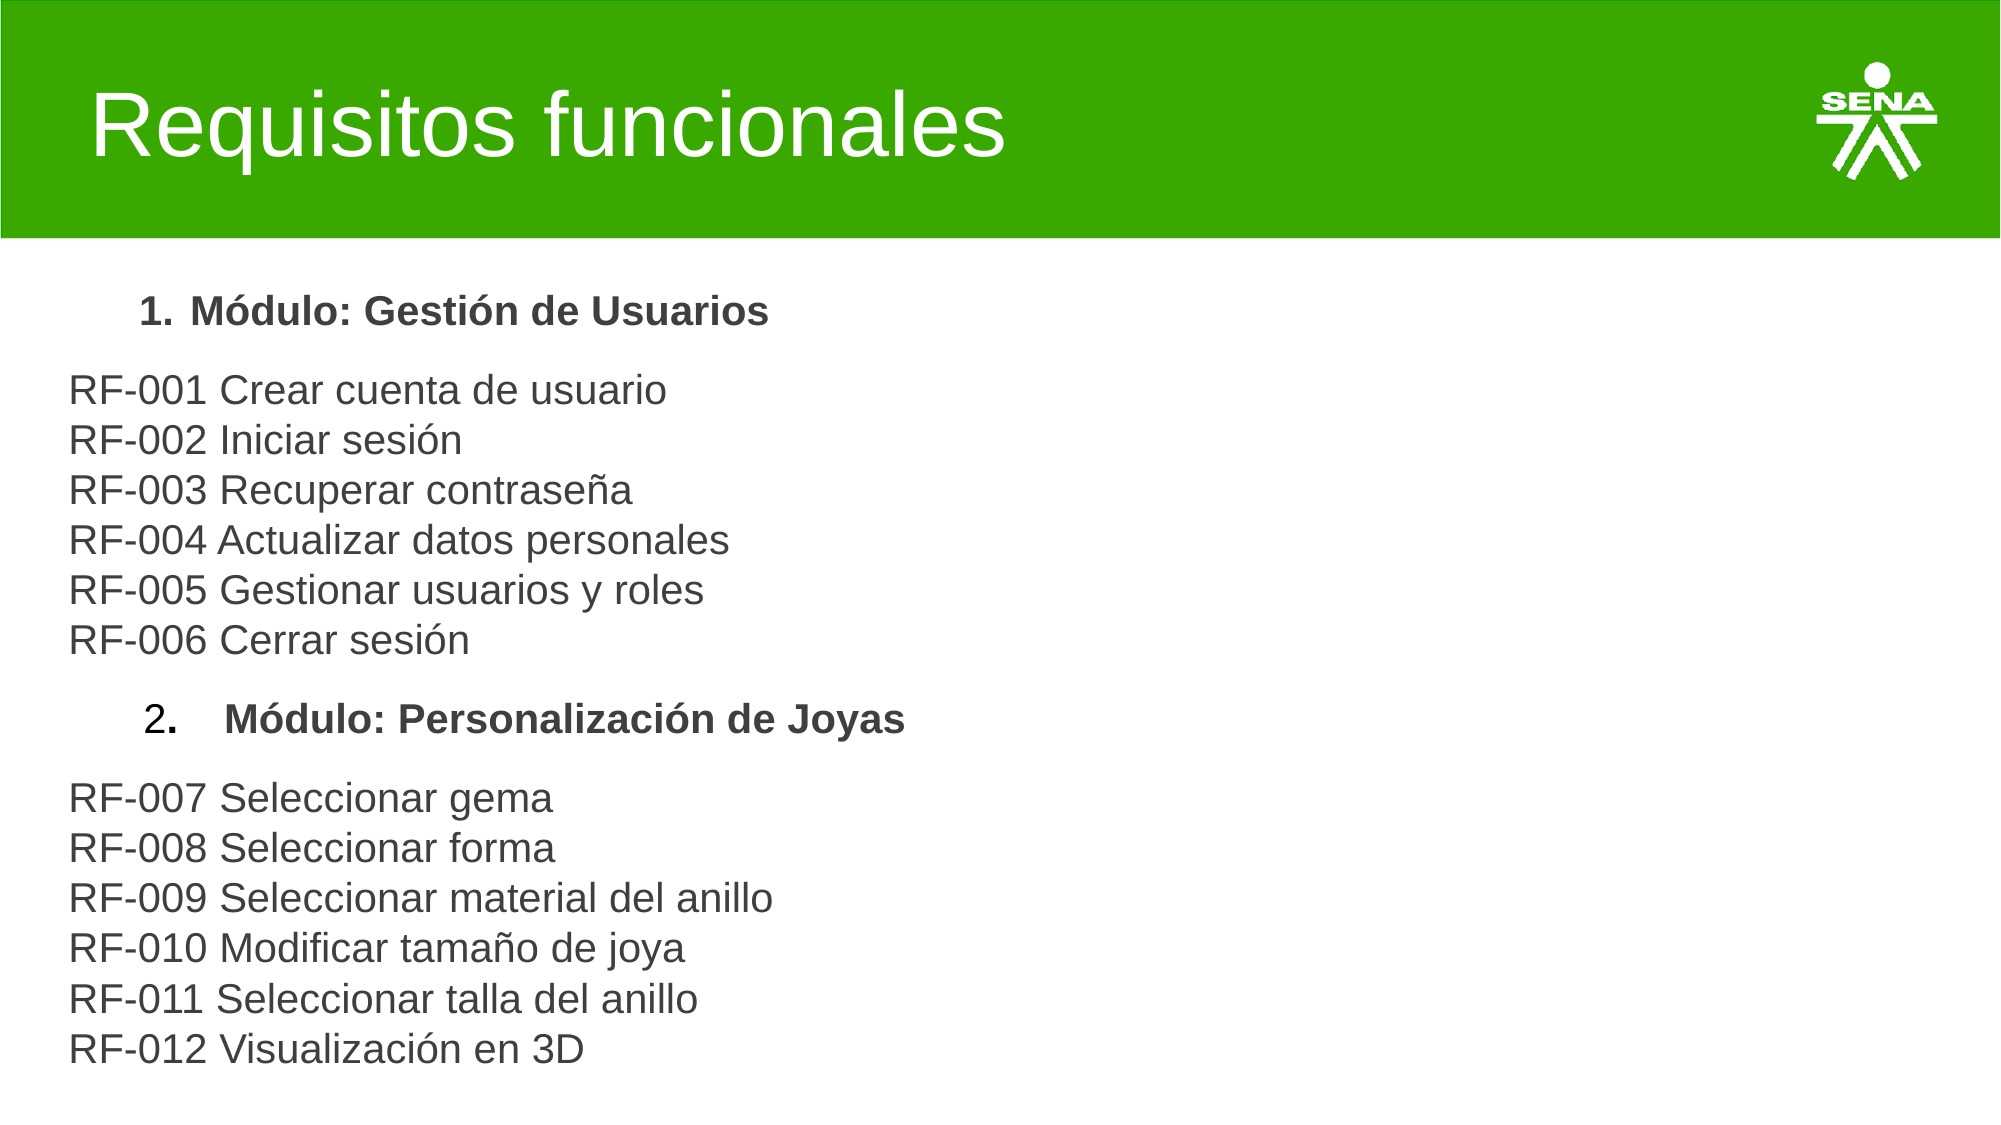

# Requisitos funcionales
Módulo: Gestión de Usuarios
RF-001 Crear cuenta de usuario
RF-002 Iniciar sesión
RF-003 Recuperar contraseña
RF-004 Actualizar datos personales
RF-005 Gestionar usuarios y roles
RF-006 Cerrar sesión
2.    Módulo: Personalización de Joyas
RF-007 Seleccionar gema
RF-008 Seleccionar forma
RF-009 Seleccionar material del anillo
RF-010 Modificar tamaño de joya
RF-011 Seleccionar talla del anillo
RF-012 Visualización en 3D